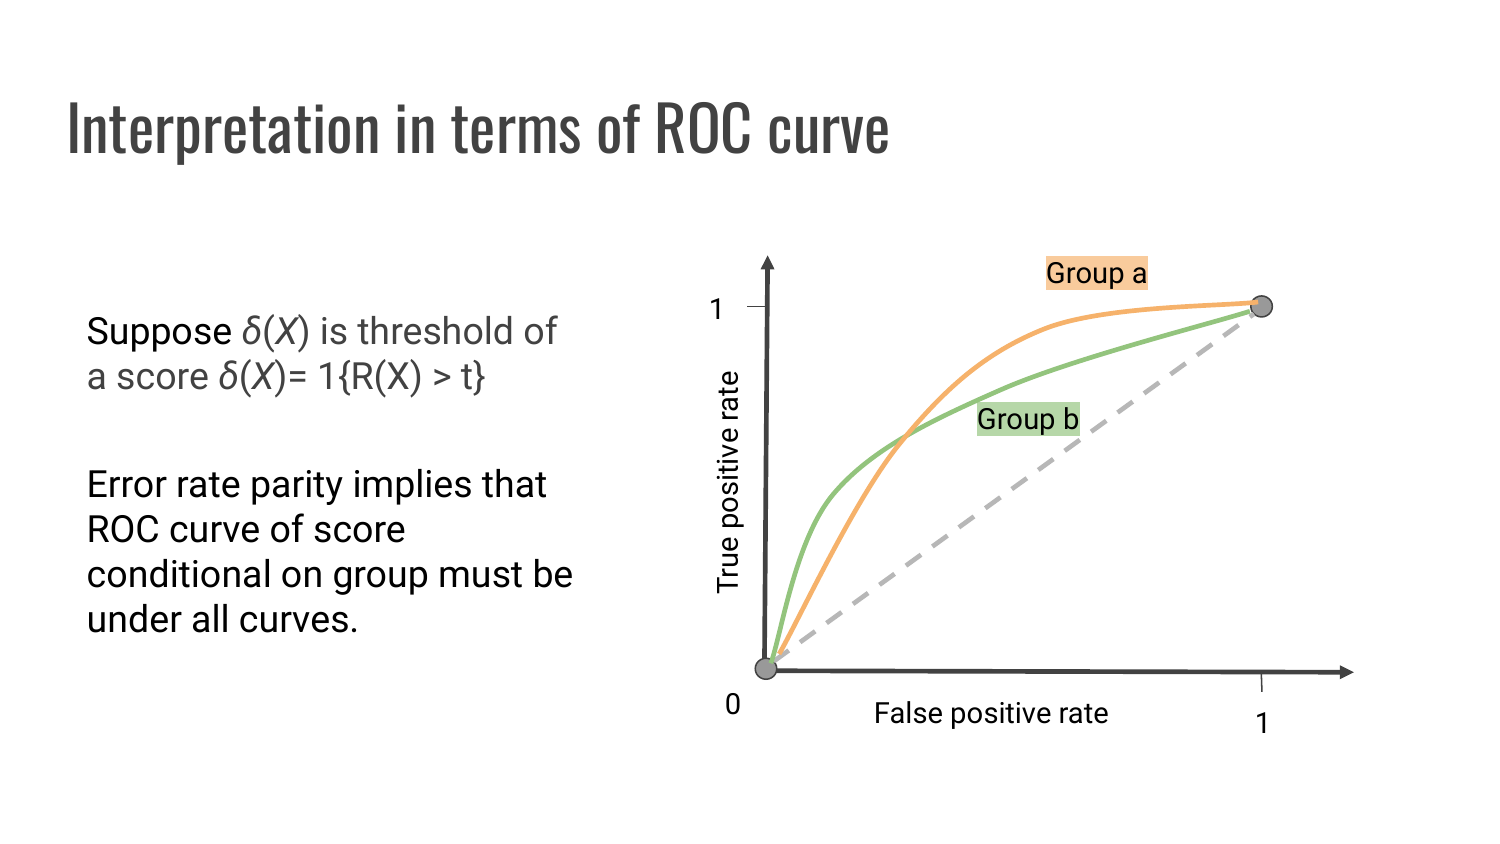

# Interpretation in terms of ROC curve
Group a

1
Suppose δ(X) is threshold of a score δ(X)= 1{R(X) > t}

Group b
True positive rate
Error rate parity implies that ROC curve of score conditional on group must be under all curves.

0
False positive rate
1